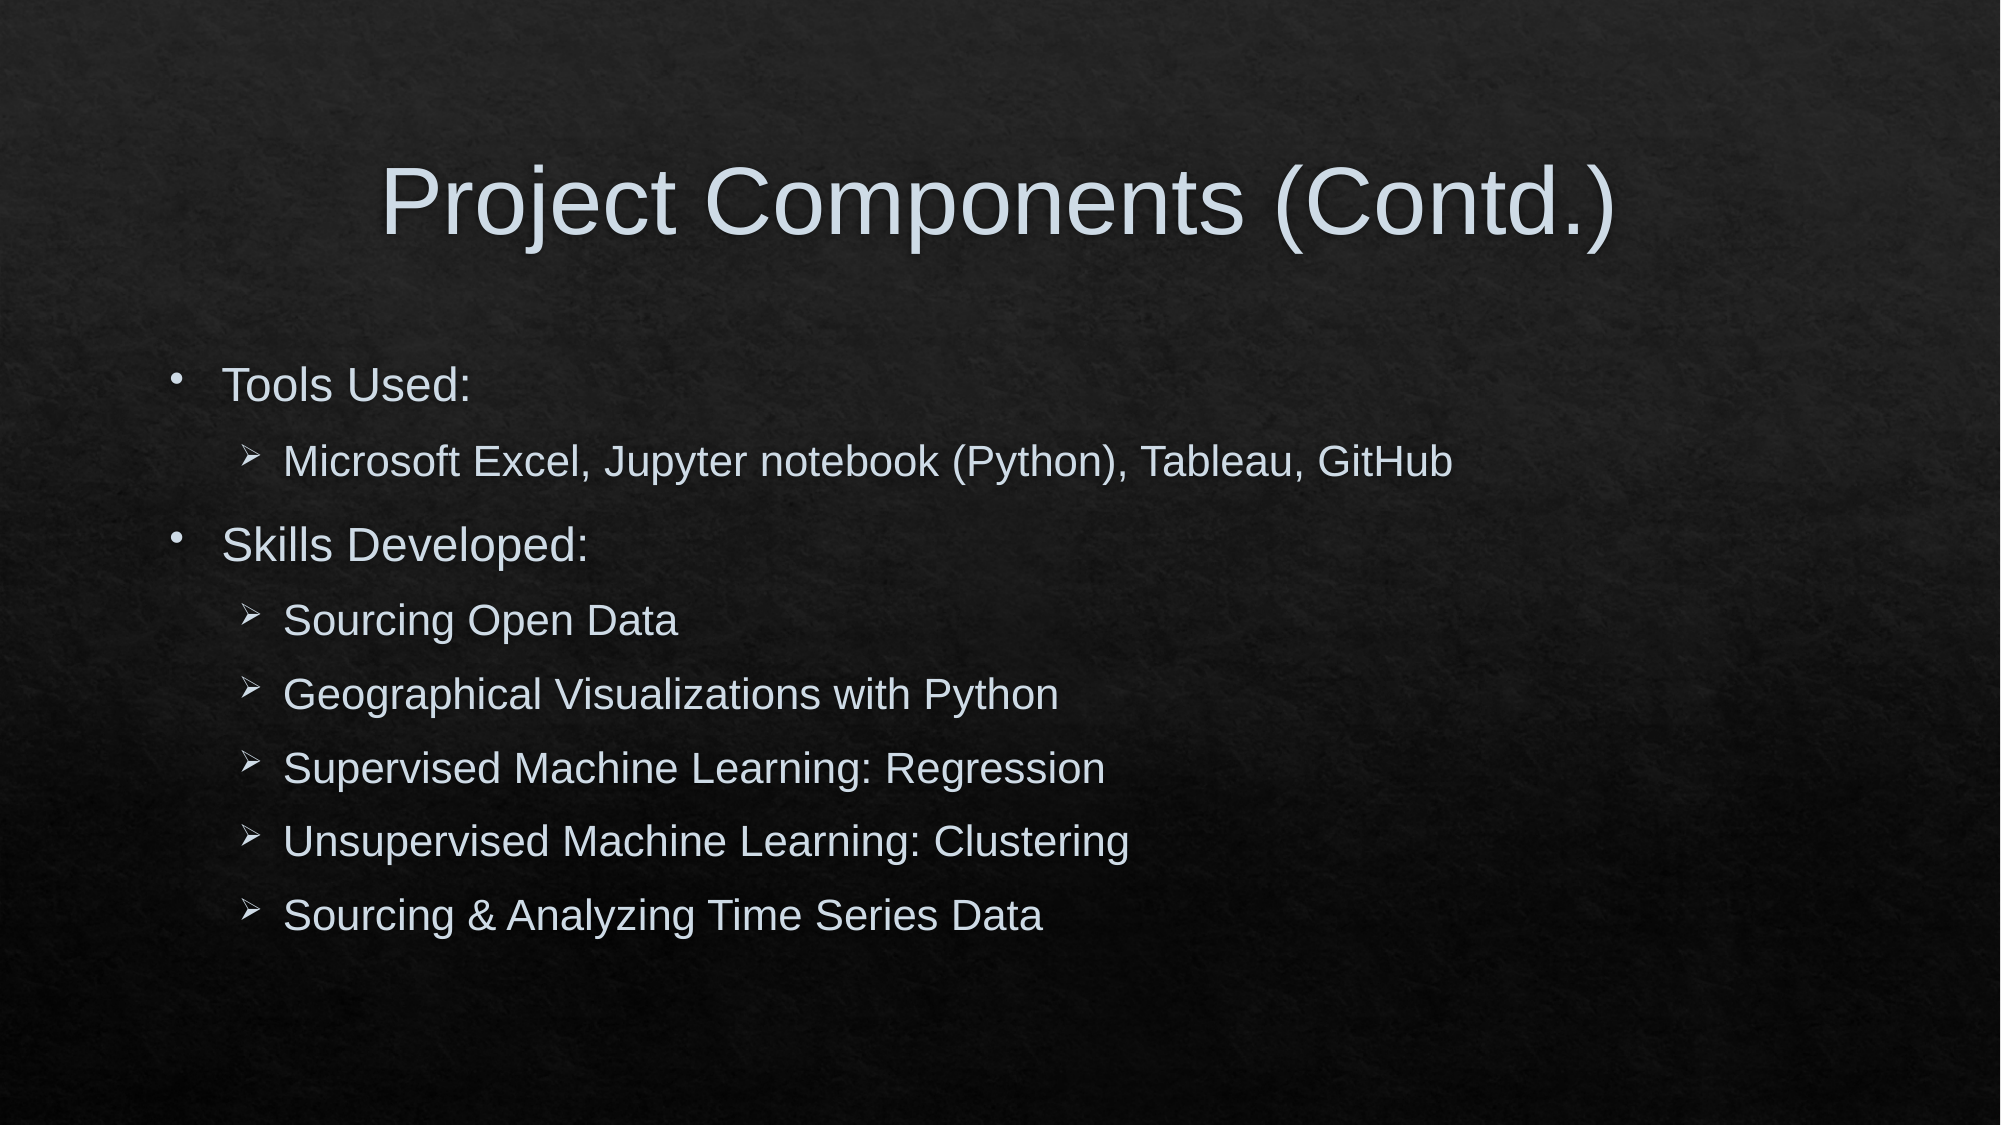

# Project Components (Contd.)
Tools Used:
Microsoft Excel, Jupyter notebook (Python), Tableau, GitHub
Skills Developed:
Sourcing Open Data
Geographical Visualizations with Python
Supervised Machine Learning: Regression
Unsupervised Machine Learning: Clustering
Sourcing & Analyzing Time Series Data